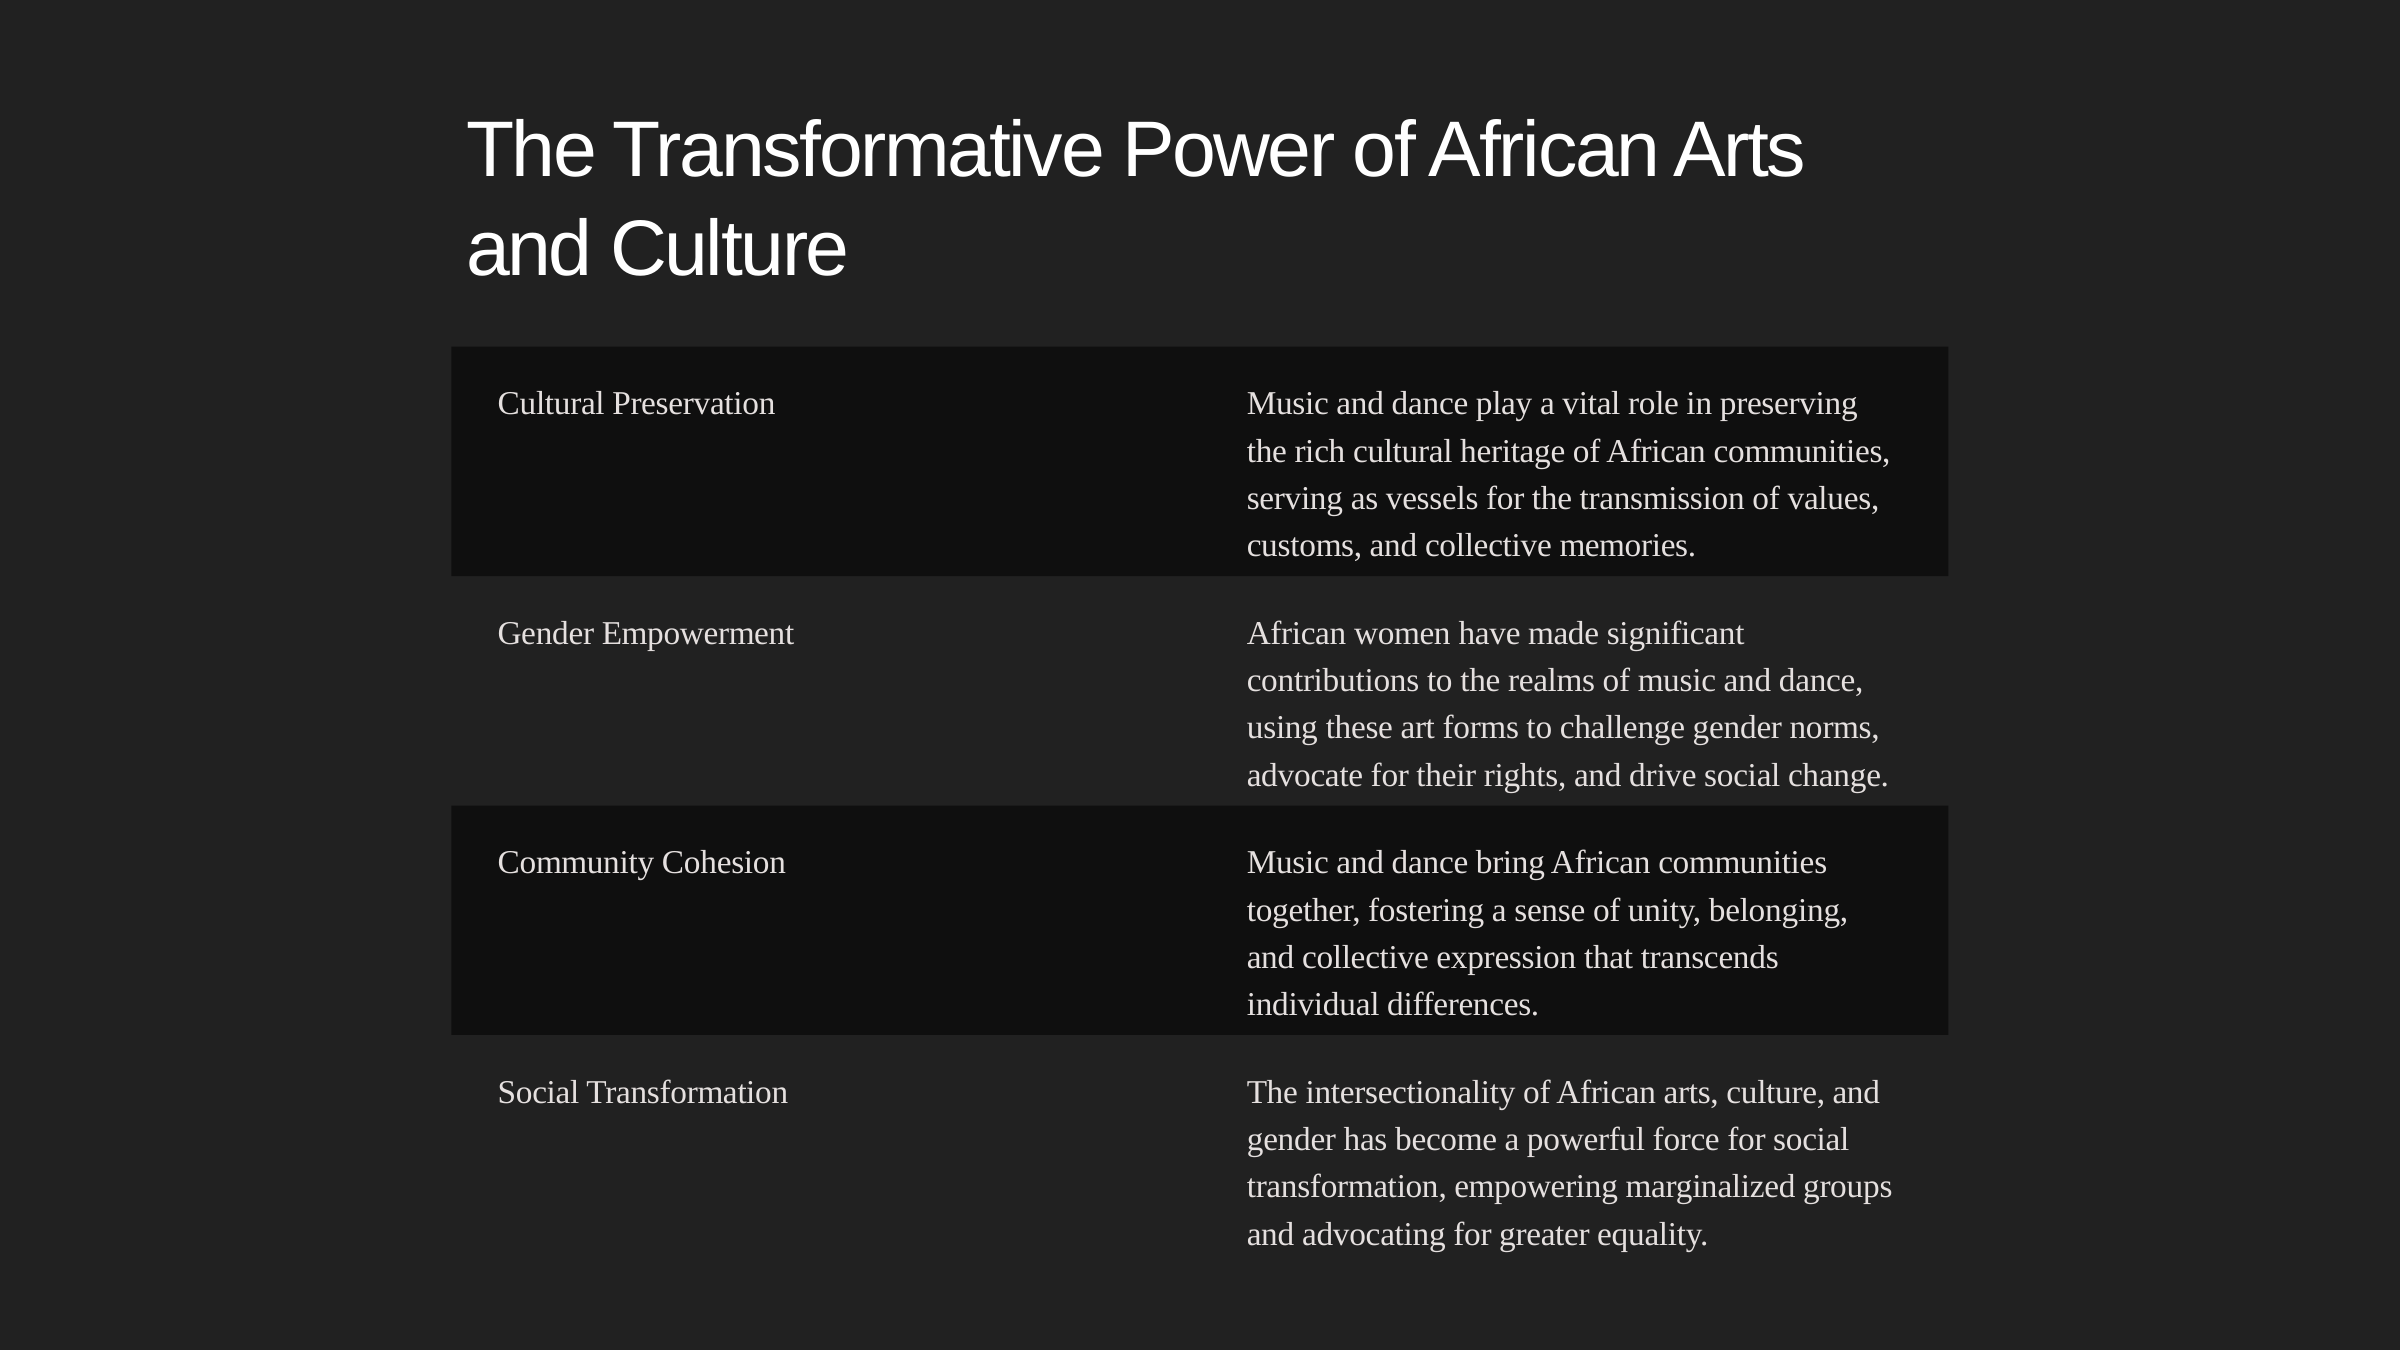

The Transformative Power of African Arts and Culture

Cultural Preservation
Music and dance play a vital role in preserving the rich cultural heritage of African communities, serving as vessels for the transmission of values, customs, and collective memories.
Gender Empowerment
African women have made significant contributions to the realms of music and dance, using these art forms to challenge gender norms, advocate for their rights, and drive social change.

Community Cohesion
Music and dance bring African communities together, fostering a sense of unity, belonging, and collective expression that transcends individual differences.
Social Transformation
The intersectionality of African arts, culture, and gender has become a powerful force for social transformation, empowering marginalized groups and advocating for greater equality.